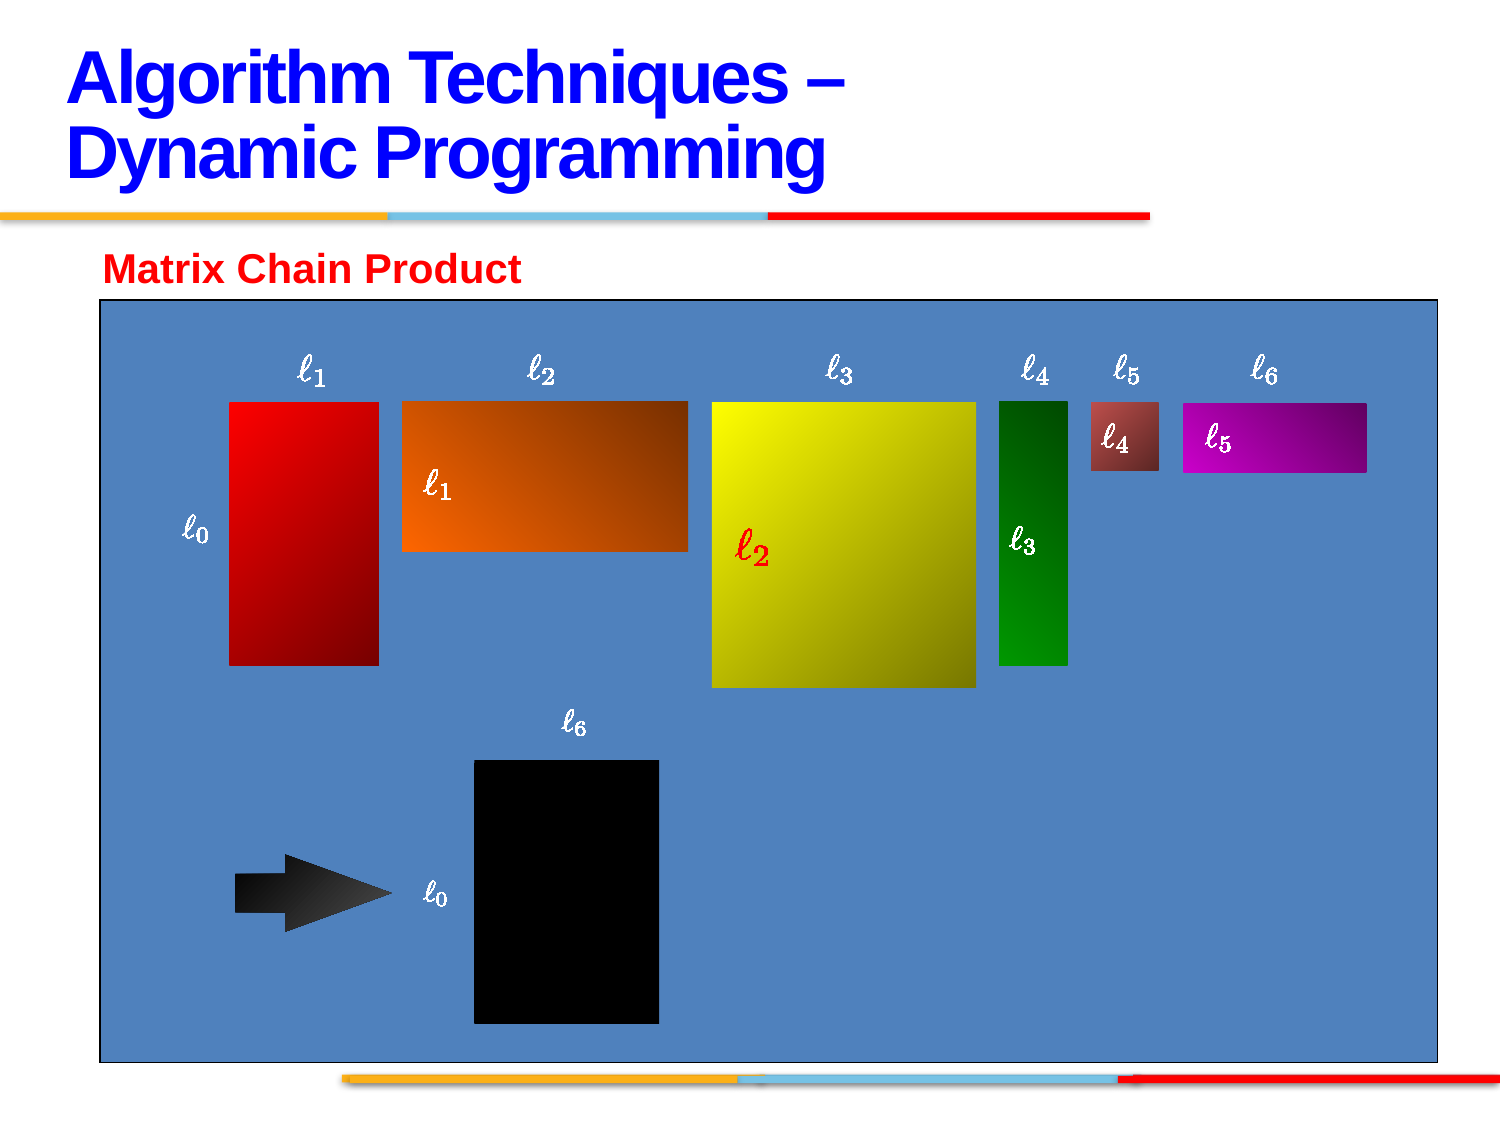

Algorithm Techniques – Dynamic Programming
Matrix Chain Product